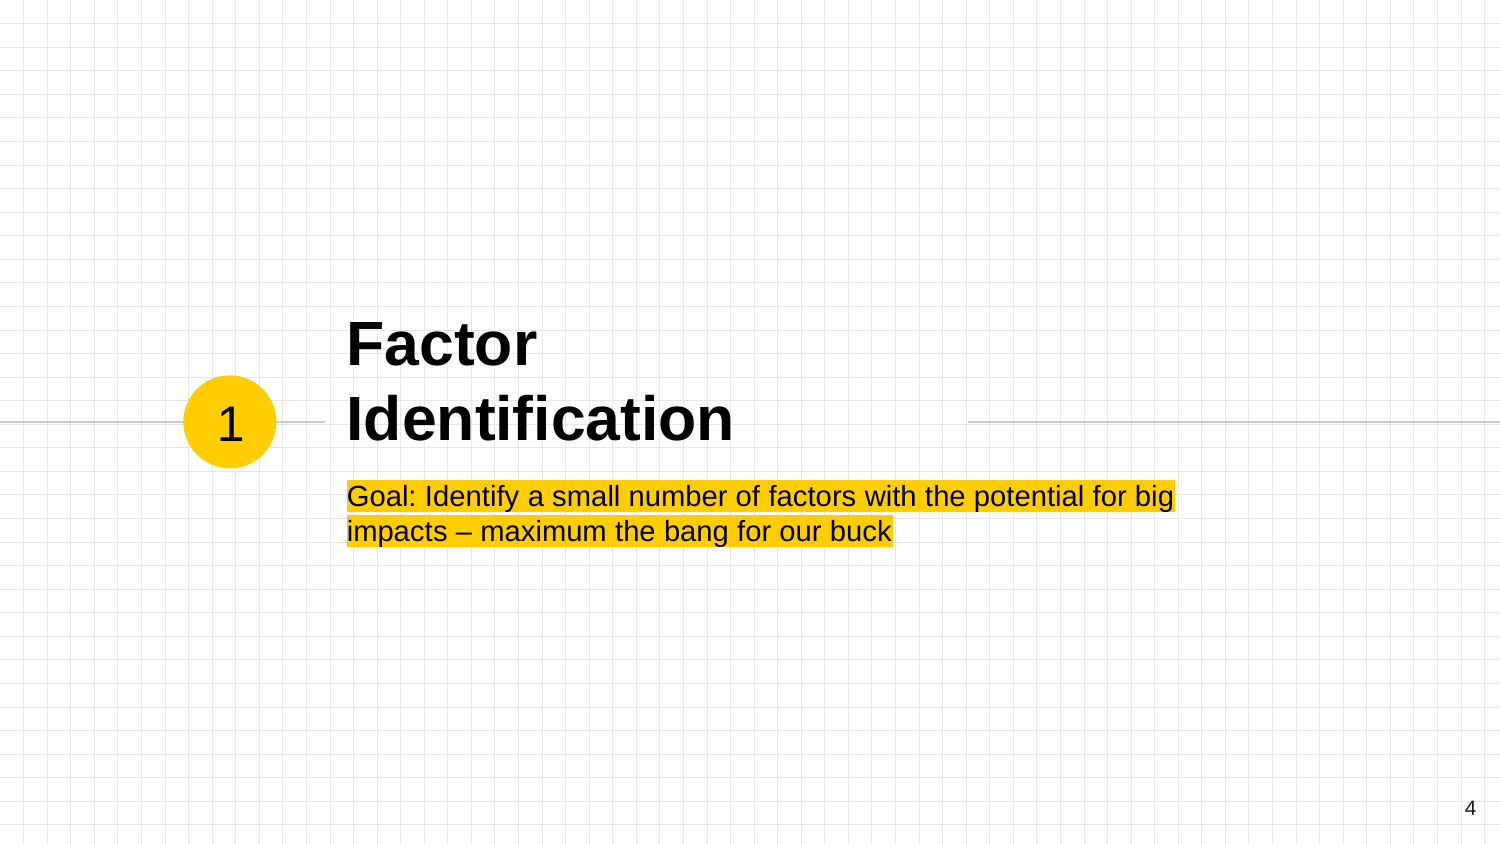

# Factor Identification
1
Goal: Identify a small number of factors with the potential for big impacts – maximum the bang for our buck
4